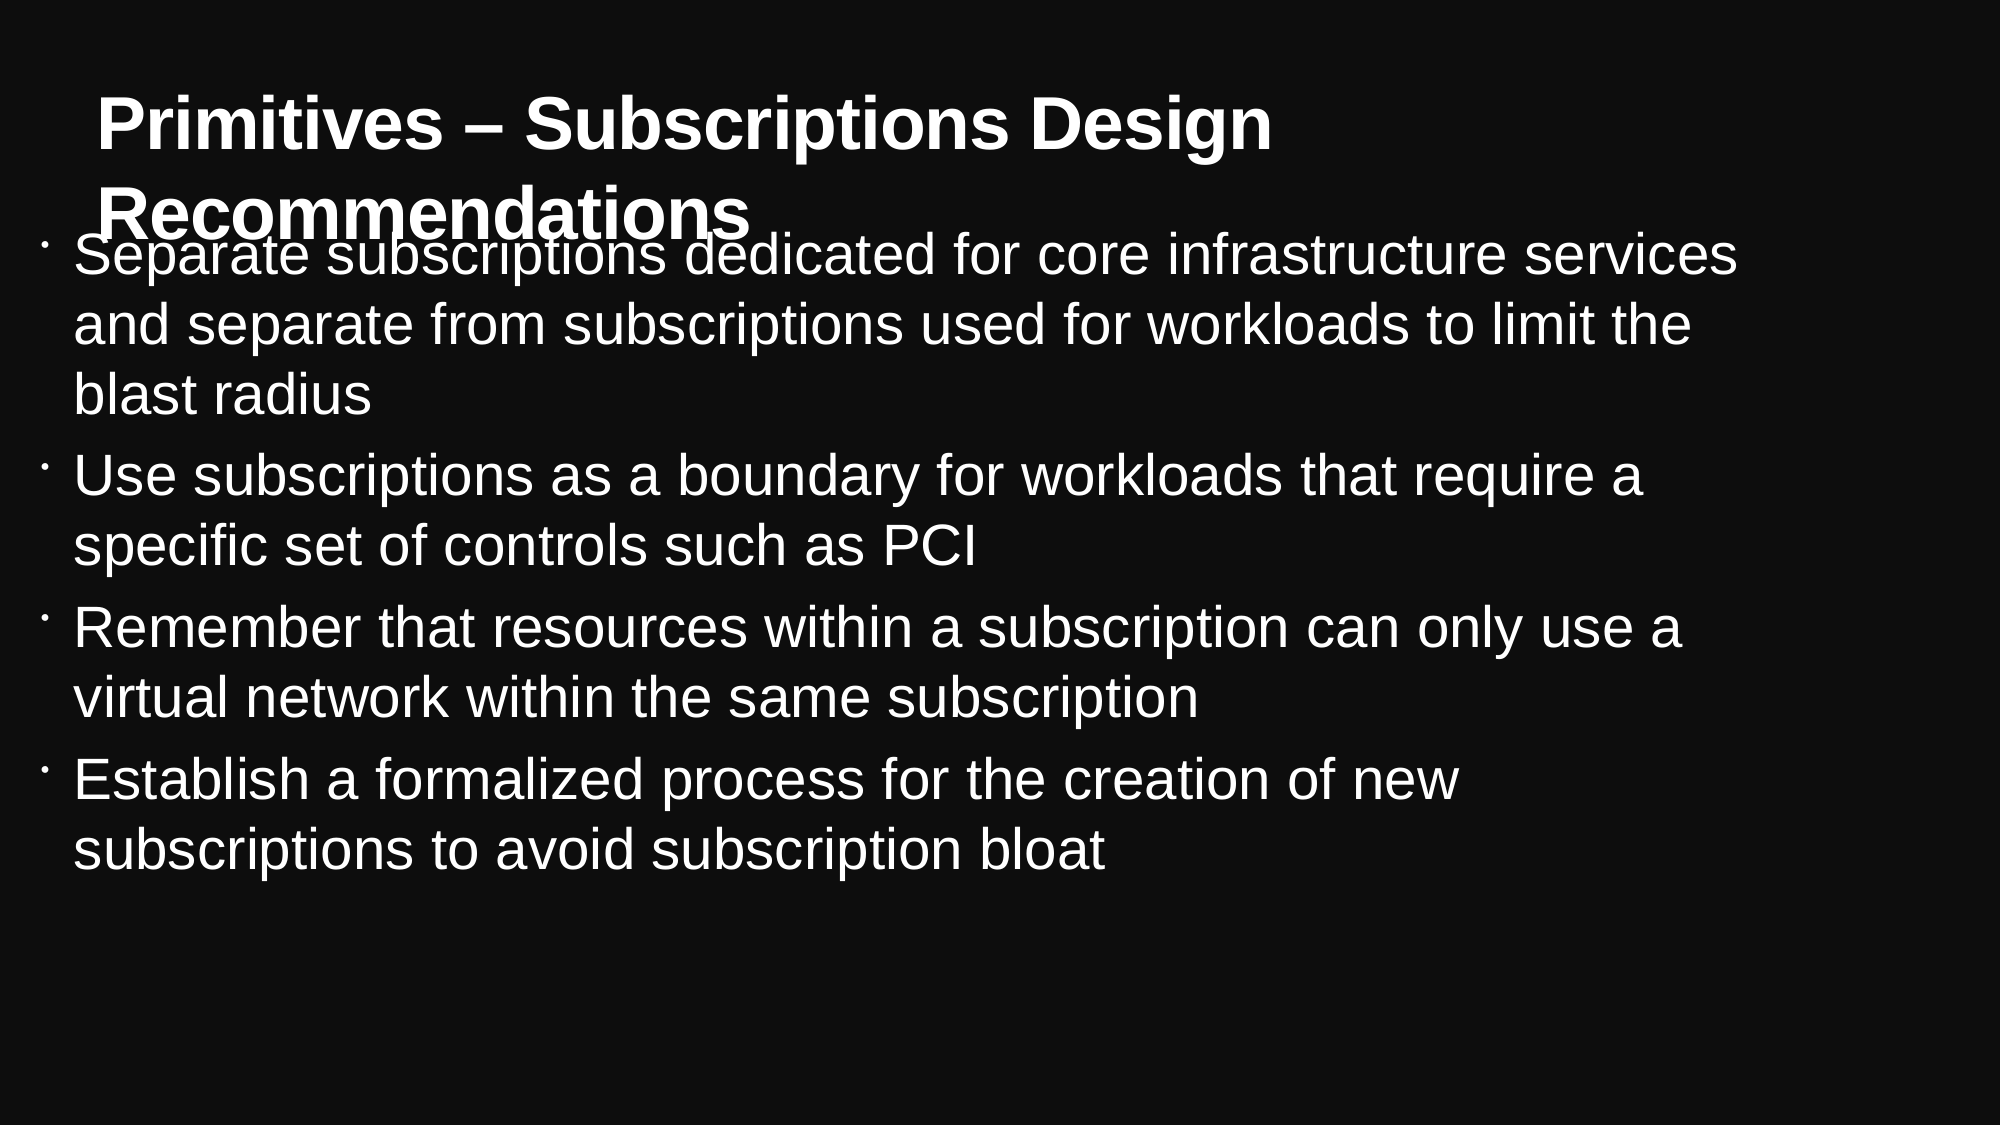

# Primitives – Subscriptions Design Recommendations
Separate subscriptions dedicated for core infrastructure services and separate from subscriptions used for workloads to limit the blast radius
Use subscriptions as a boundary for workloads that require a specific set of controls such as PCI
Remember that resources within a subscription can only use a virtual network within the same subscription
Establish a formalized process for the creation of new subscriptions to avoid subscription bloat